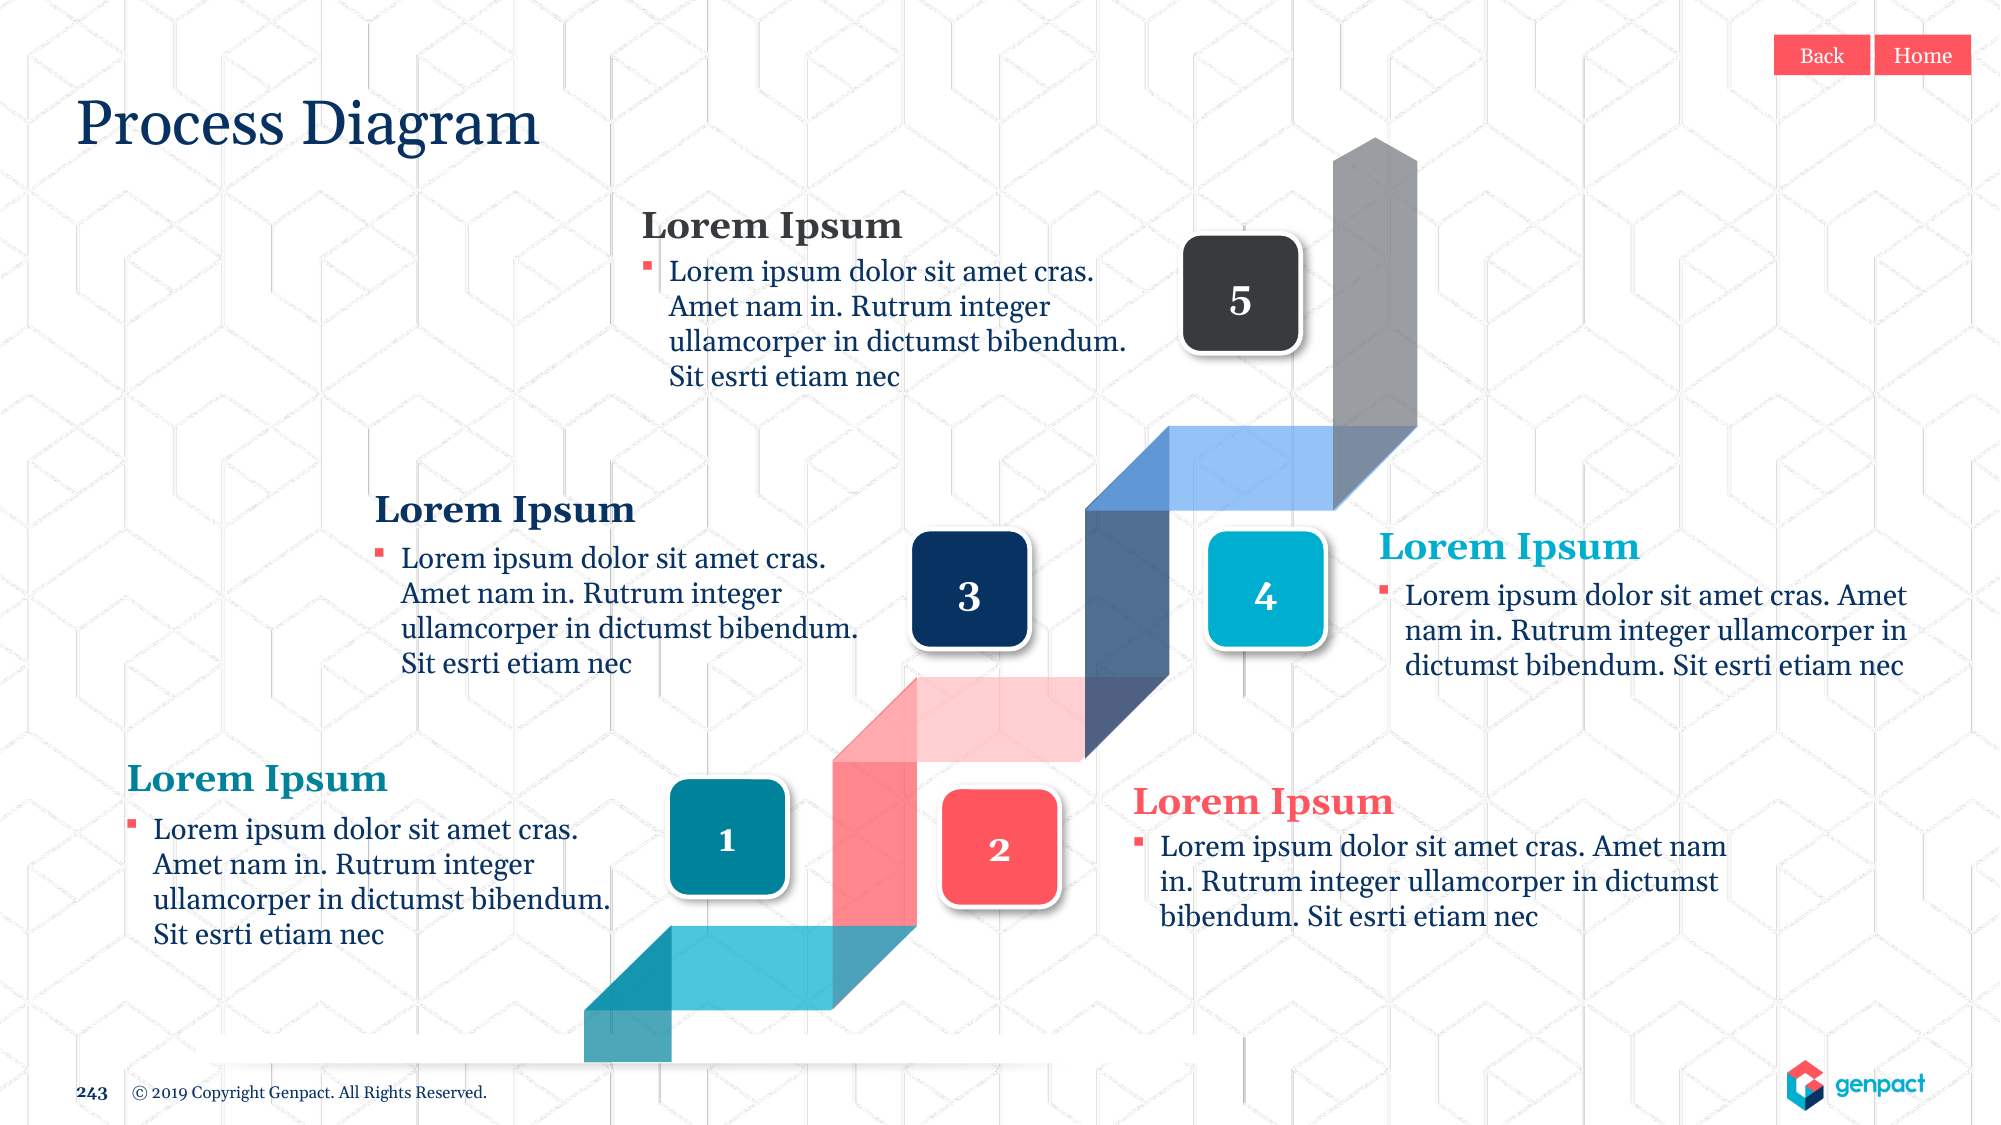

Back
Home
# Process Diagram

Lorem Ipsum
5
Lorem ipsum dolor sit amet cras. Amet nam in. Rutrum integer ullamcorper in dictumst bibendum. Sit esrti etiam nec

Lorem Ipsum
Lorem Ipsum
3
4
Lorem ipsum dolor sit amet cras. Amet nam in. Rutrum integer ullamcorper in dictumst bibendum. Sit esrti etiam nec

Lorem ipsum dolor sit amet cras. Amet nam in. Rutrum integer ullamcorper in dictumst bibendum. Sit esrti etiam nec

Lorem Ipsum
Lorem Ipsum
1
2
Lorem ipsum dolor sit amet cras. Amet nam in. Rutrum integer ullamcorper in dictumst bibendum. Sit esrti etiam nec
Lorem ipsum dolor sit amet cras. Amet nam in. Rutrum integer ullamcorper in dictumst bibendum. Sit esrti etiam nec